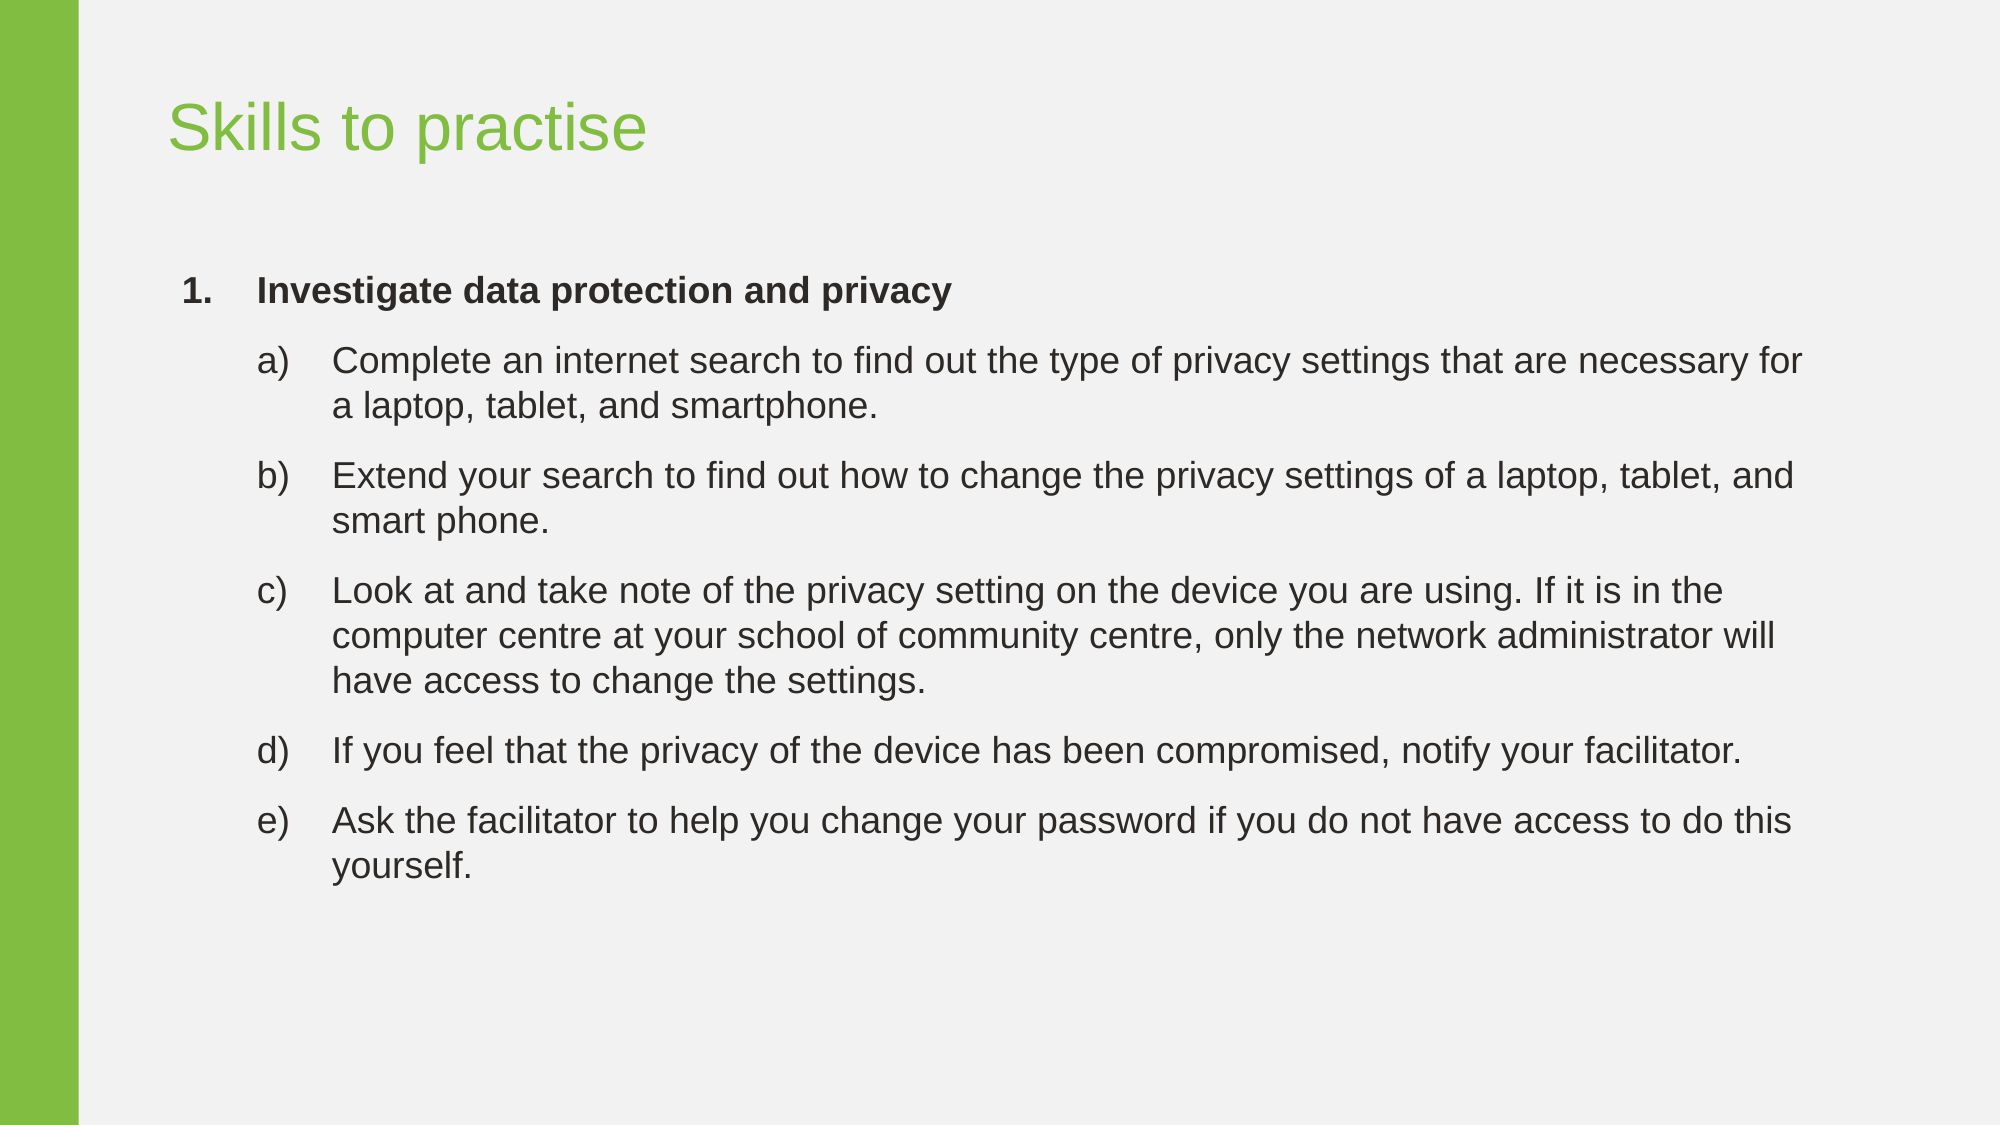

Skills to practise
Investigate data protection and privacy
Complete an internet search to find out the type of privacy settings that are necessary for a laptop, tablet, and smartphone.
Extend your search to find out how to change the privacy settings of a laptop, tablet, and smart phone.
Look at and take note of the privacy setting on the device you are using. If it is in the computer centre at your school of community centre, only the network administrator will have access to change the settings.
If you feel that the privacy of the device has been compromised, notify your facilitator.
Ask the facilitator to help you change your password if you do not have access to do this yourself.